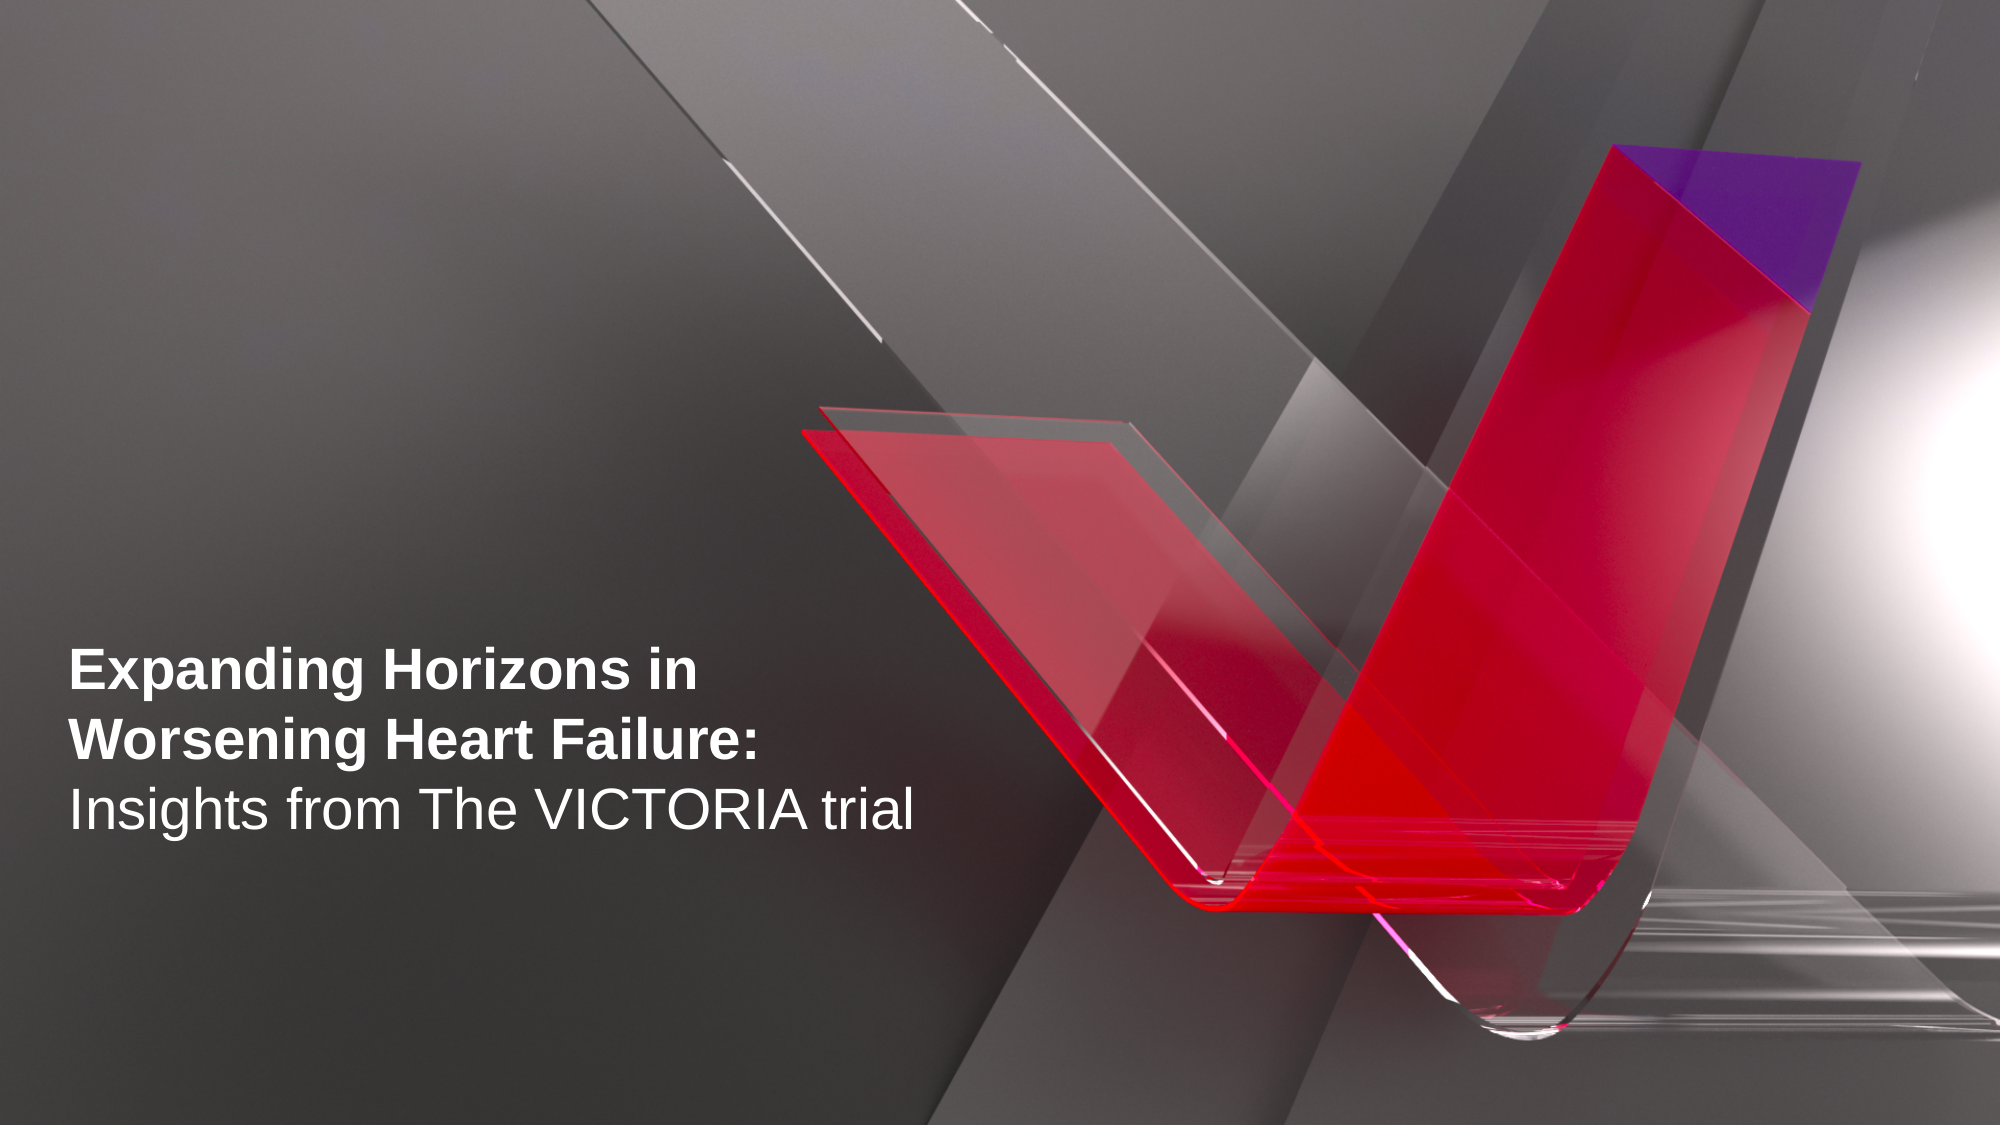

Expanding Horizons in Worsening Heart Failure:
Insights from The VICTORIA trial